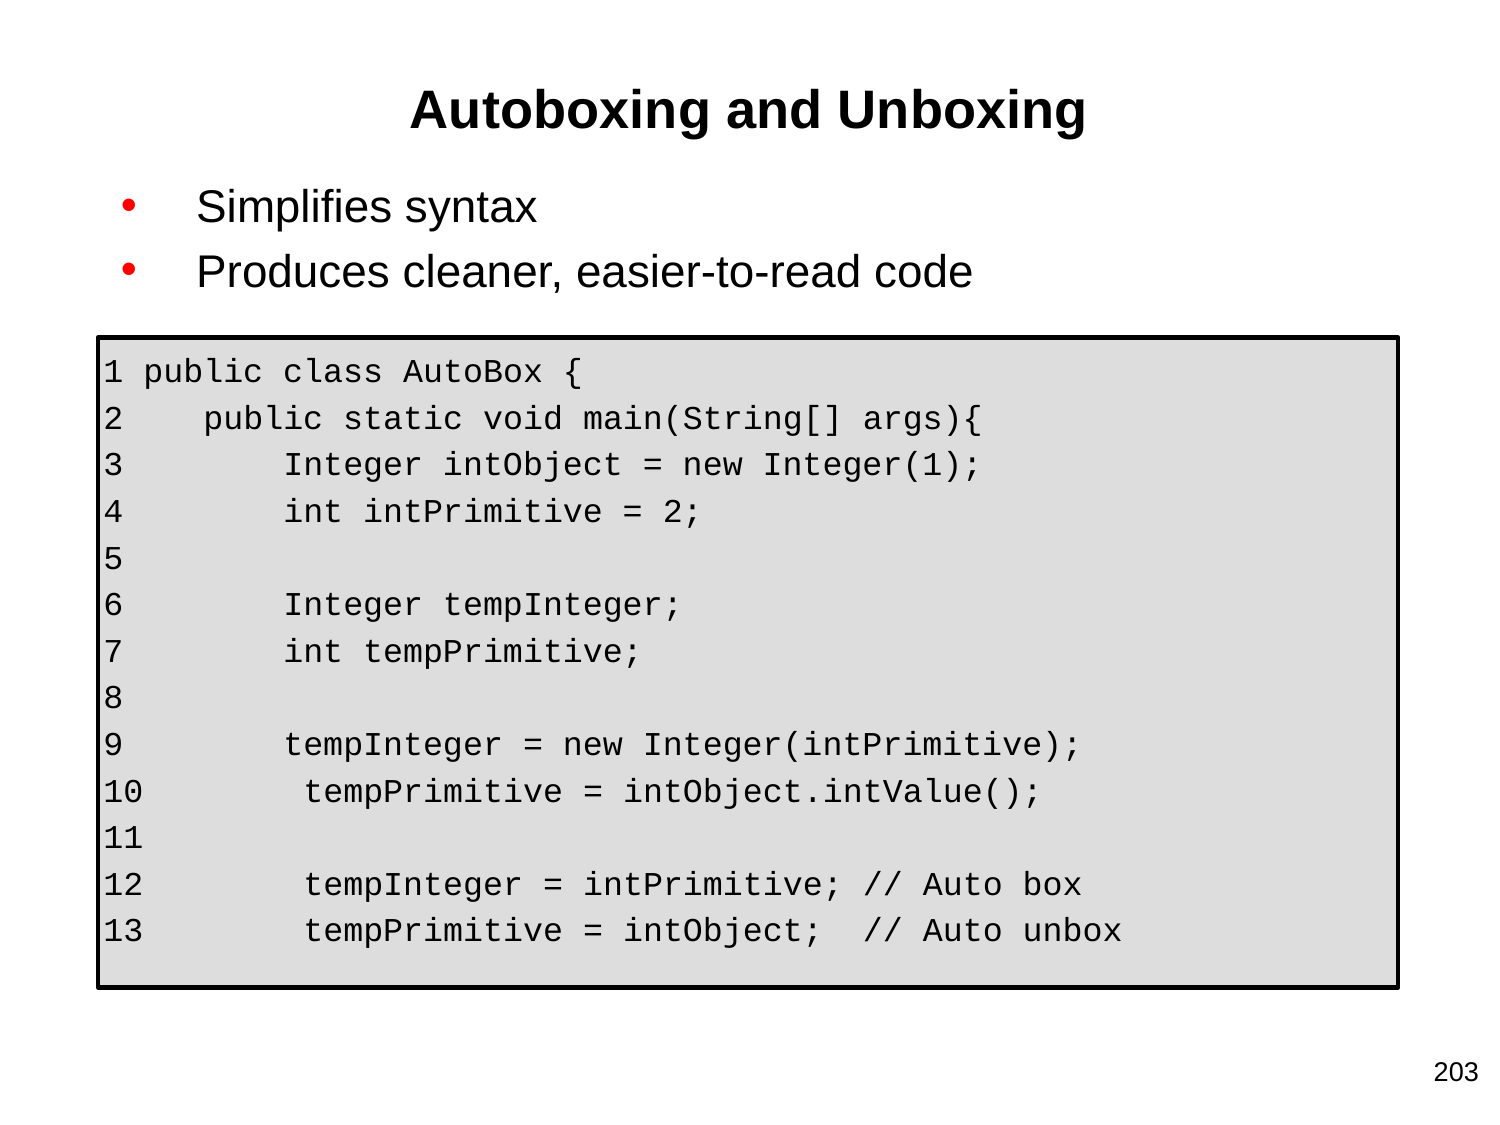

# Autoboxing and Unboxing
Simplifies syntax
Produces cleaner, easier-to-read code

 public class AutoBox {
    public static void main(String[] args){
        Integer intObject = new Integer(1);
        int intPrimitive = 2;

        Integer tempInteger;
        int tempPrimitive;

        tempInteger = new Integer(intPrimitive);
        tempPrimitive = intObject.intValue();

        tempInteger = intPrimitive; // Auto box
        tempPrimitive = intObject;  // Auto unbox

203